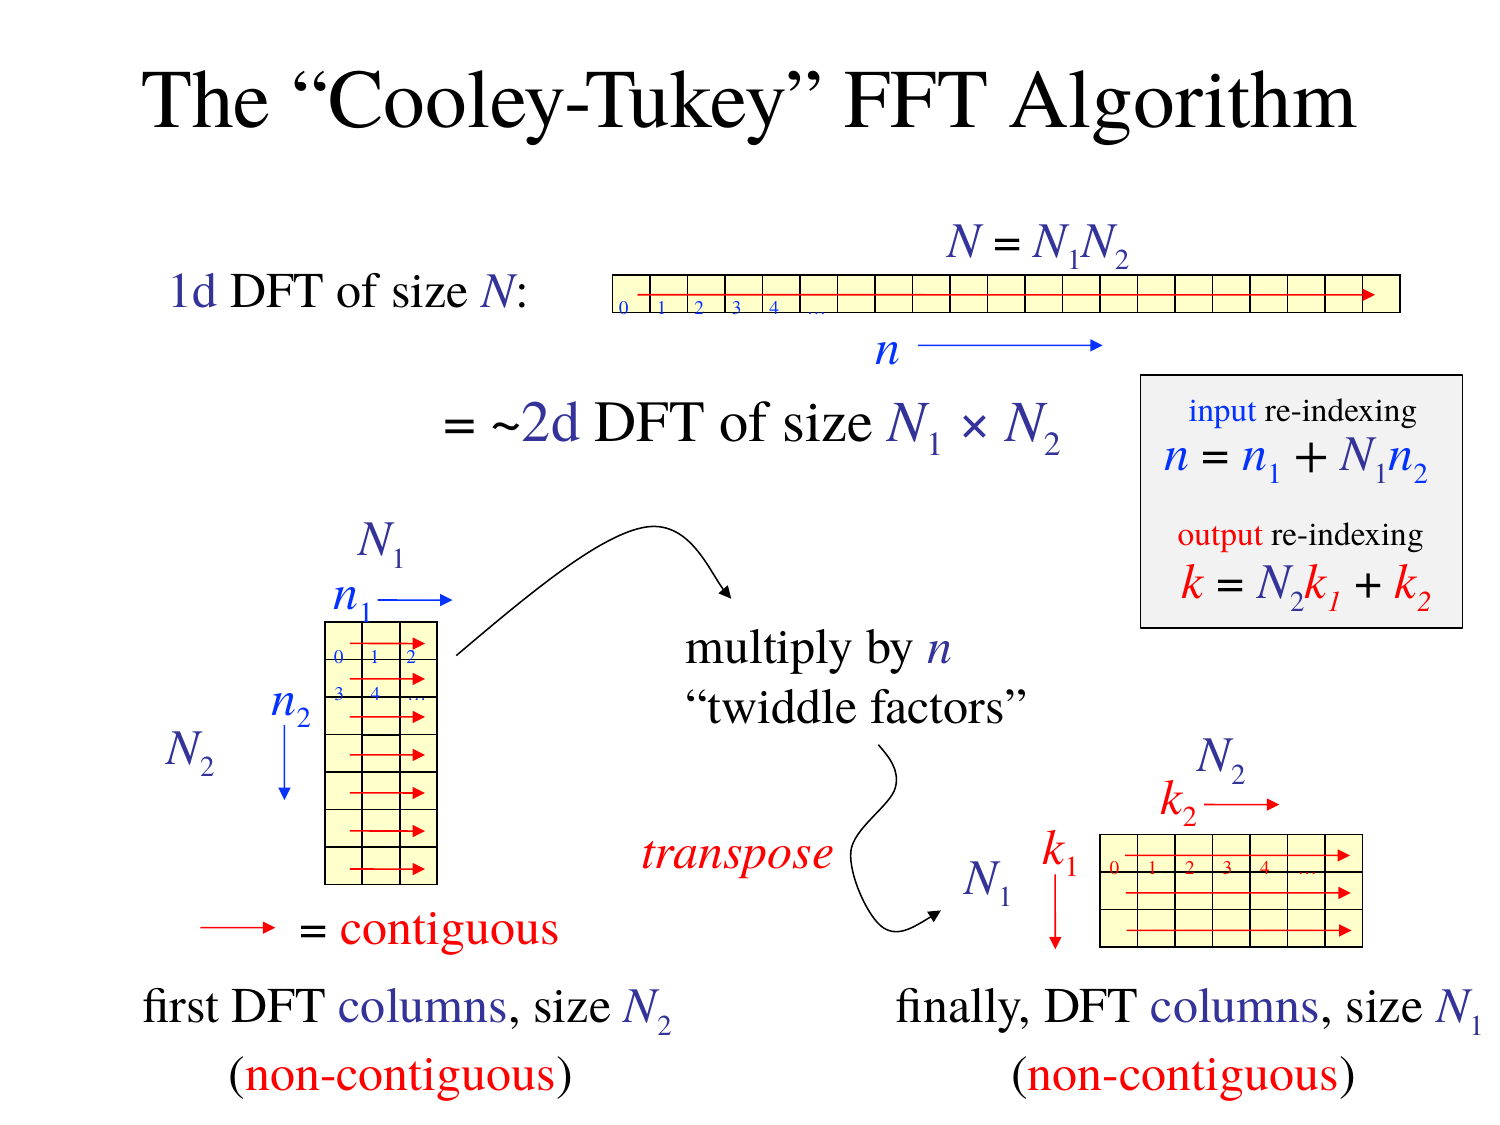

# The “Cooley-Tukey” FFT Algorithm
N = N1N2
1d DFT of size N:
0
1
2
3
4
…

n

= ~2d DFT of size N1 × N2

input re-indexing
n = n1 + N1n2
N1
output re-indexing

multiply by n
“twiddle factors”
k = N2k1 + k2
n1

0
1
2

3
4
…
n2

N2
N2

k2

k1

transpose
0
1
2
3
4
…

N1

= contiguous

first DFT columns, size N2
(non-contiguous)
finally, DFT columns, size N1
(non-contiguous)